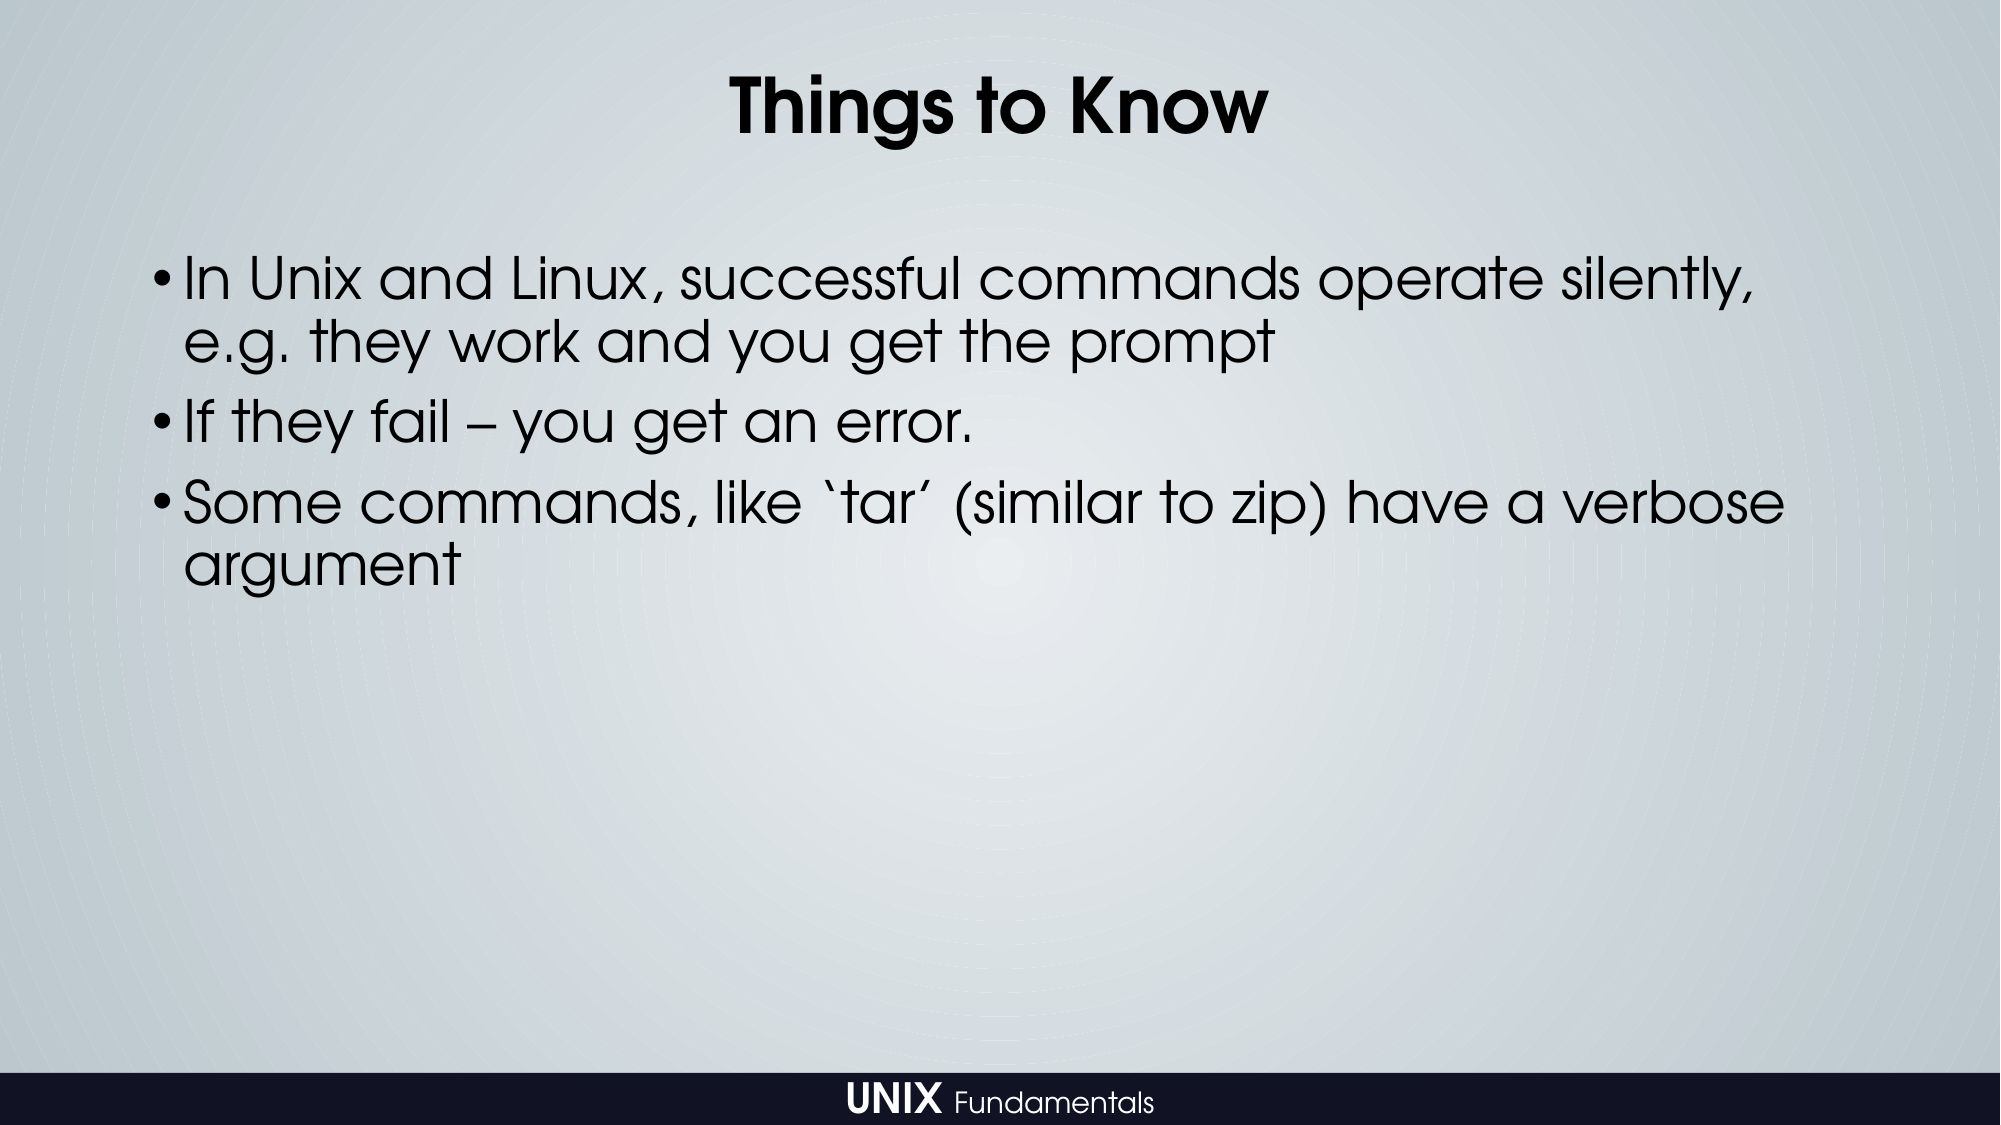

# Things to Know
In Unix and Linux, successful commands operate silently, e.g. they work and you get the prompt
If they fail – you get an error.
Some commands, like ‘tar’ (similar to zip) have a verbose argument